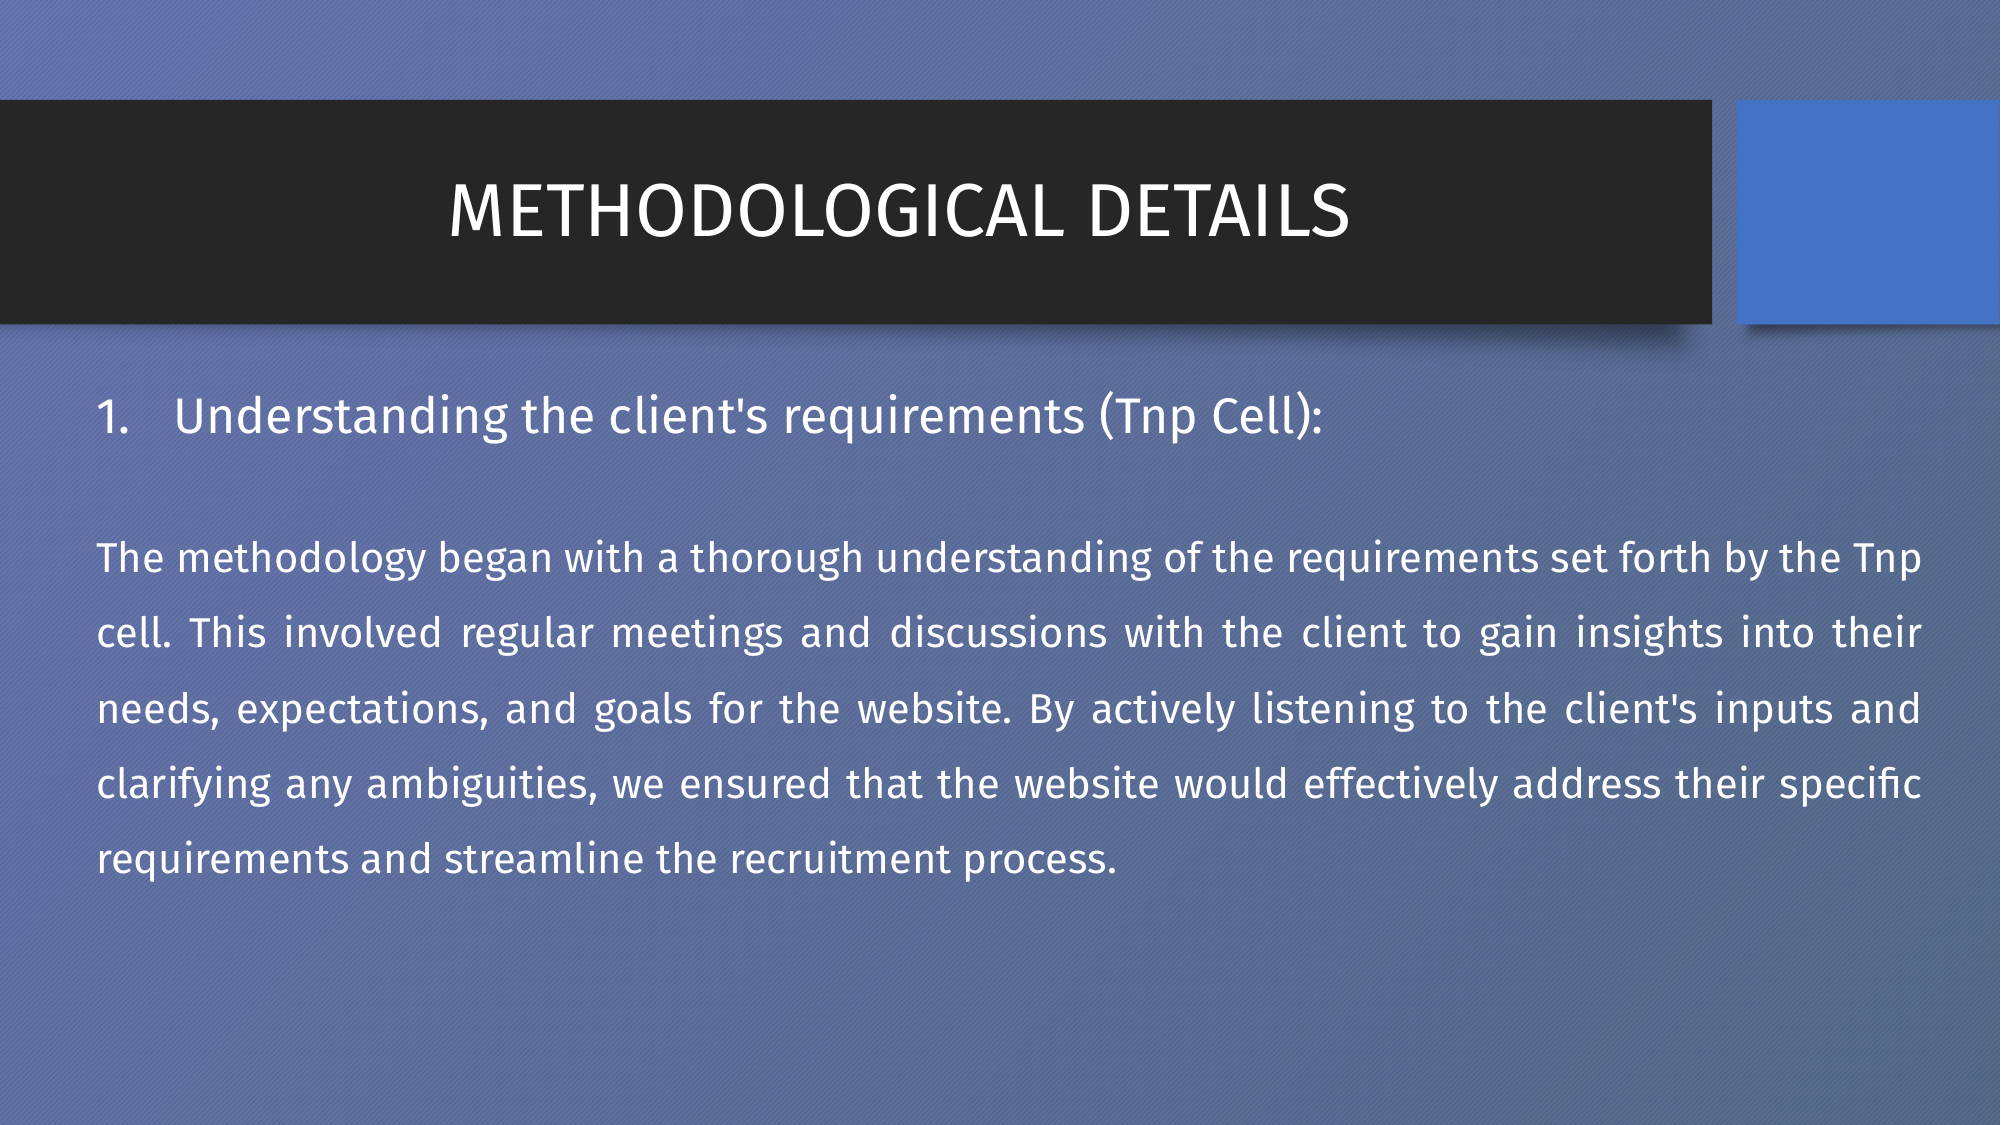

# METHODOLOGICAL DETAILS
Understanding the client's requirements (Tnp Cell):

The methodology began with a thorough understanding of the requirements set forth by the Tnp cell. This involved regular meetings and discussions with the client to gain insights into their needs, expectations, and goals for the website. By actively listening to the client's inputs and clarifying any ambiguities, we ensured that the website would effectively address their specific requirements and streamline the recruitment process.